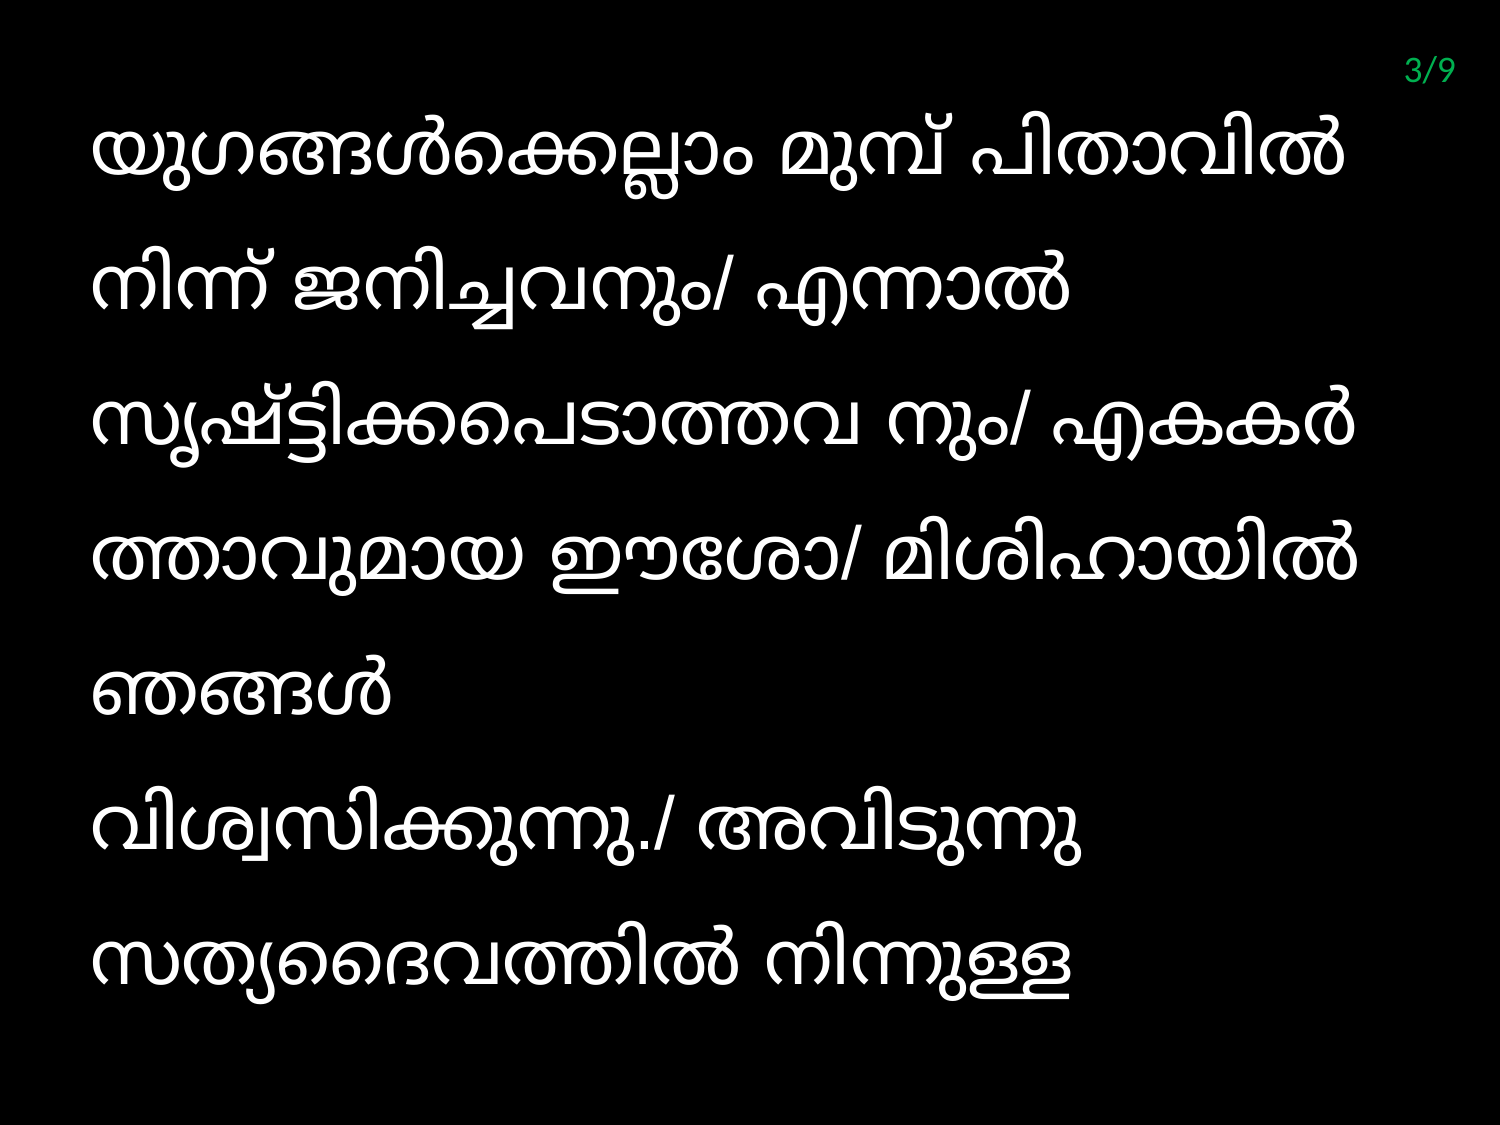

3/9
യുഗങ്ങള്‍ക്കെല്ലാം മുമ്പ് പിതാവില്‍ നിന്ന് ജനിച്ചവനും/ എന്നാല്‍ സൃഷ്ട്ടിക്കപെടാത്തവ നും/ എകകര്‍ത്താവുമായ ഈശോ/ മിശിഹായില്‍ ഞങ്ങള്‍
വിശ്വസിക്കുന്നു./ അവിടുന്നു
സത്യദൈവത്തില്‍ നിന്നുള്ള